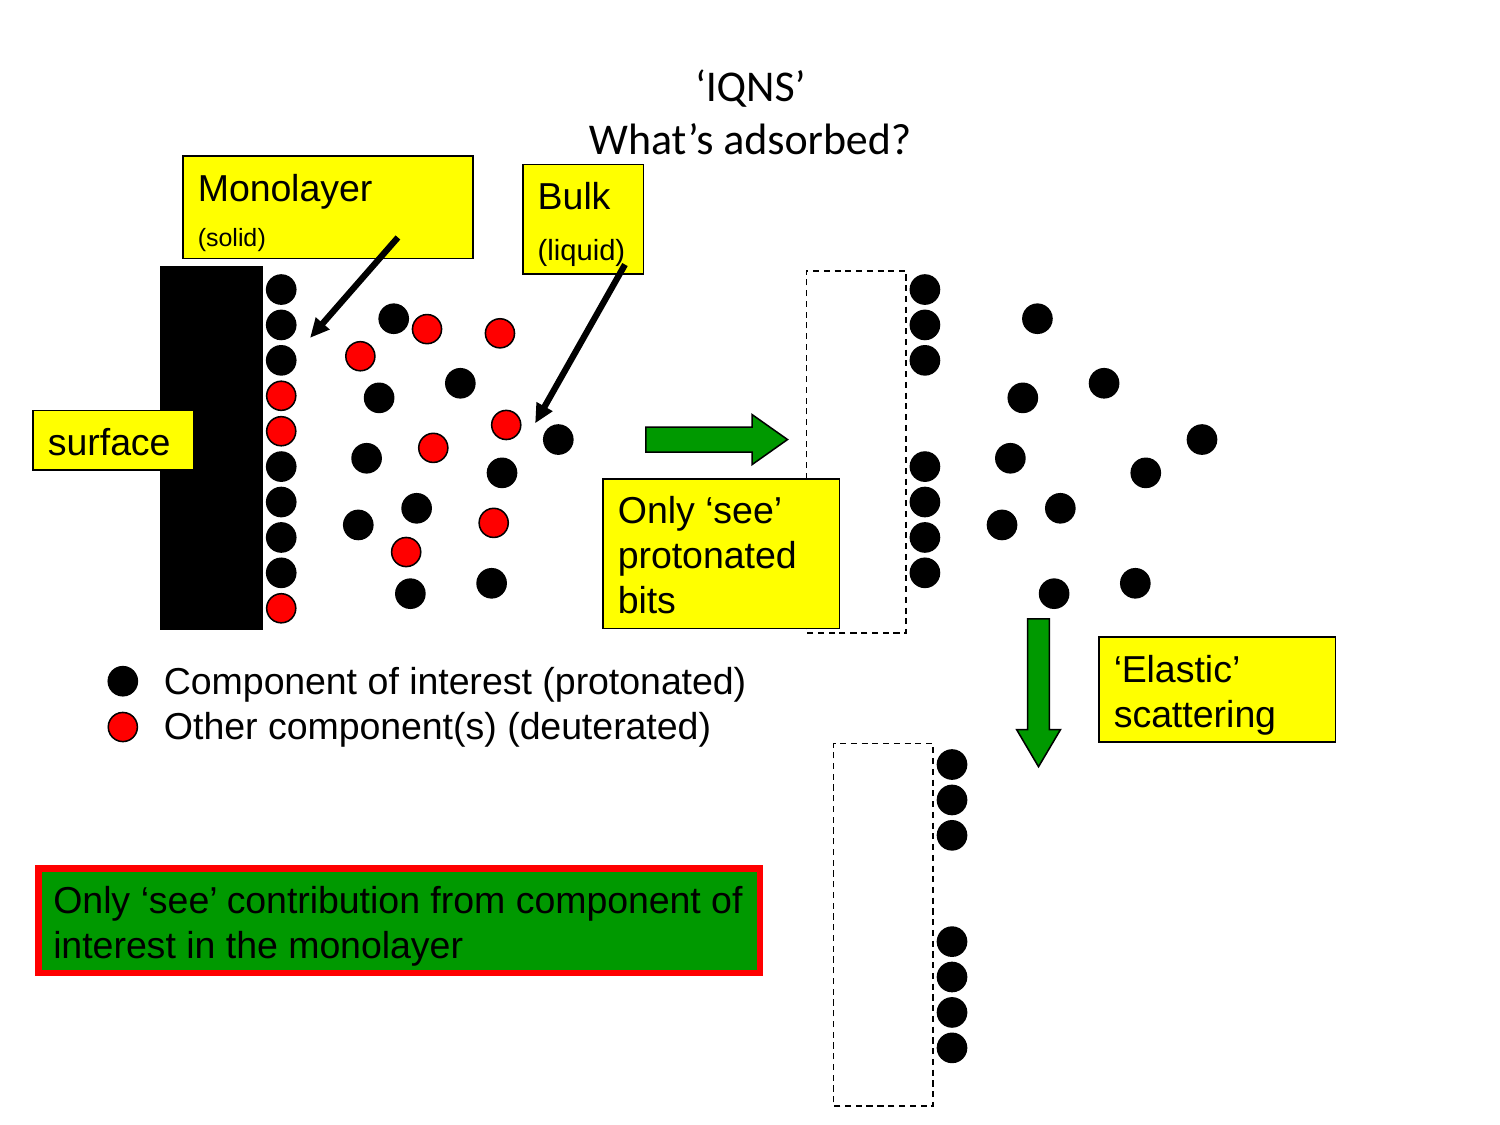

# ‘IQNS’ What’s adsorbed?
Monolayer
(solid)
Bulk
(liquid)

surface

Only ‘see’ protonated bits

‘Elastic’ scattering
Component of interest (protonated)
Other component(s) (deuterated)

Only ‘see’ contribution from component of interest in the monolayer